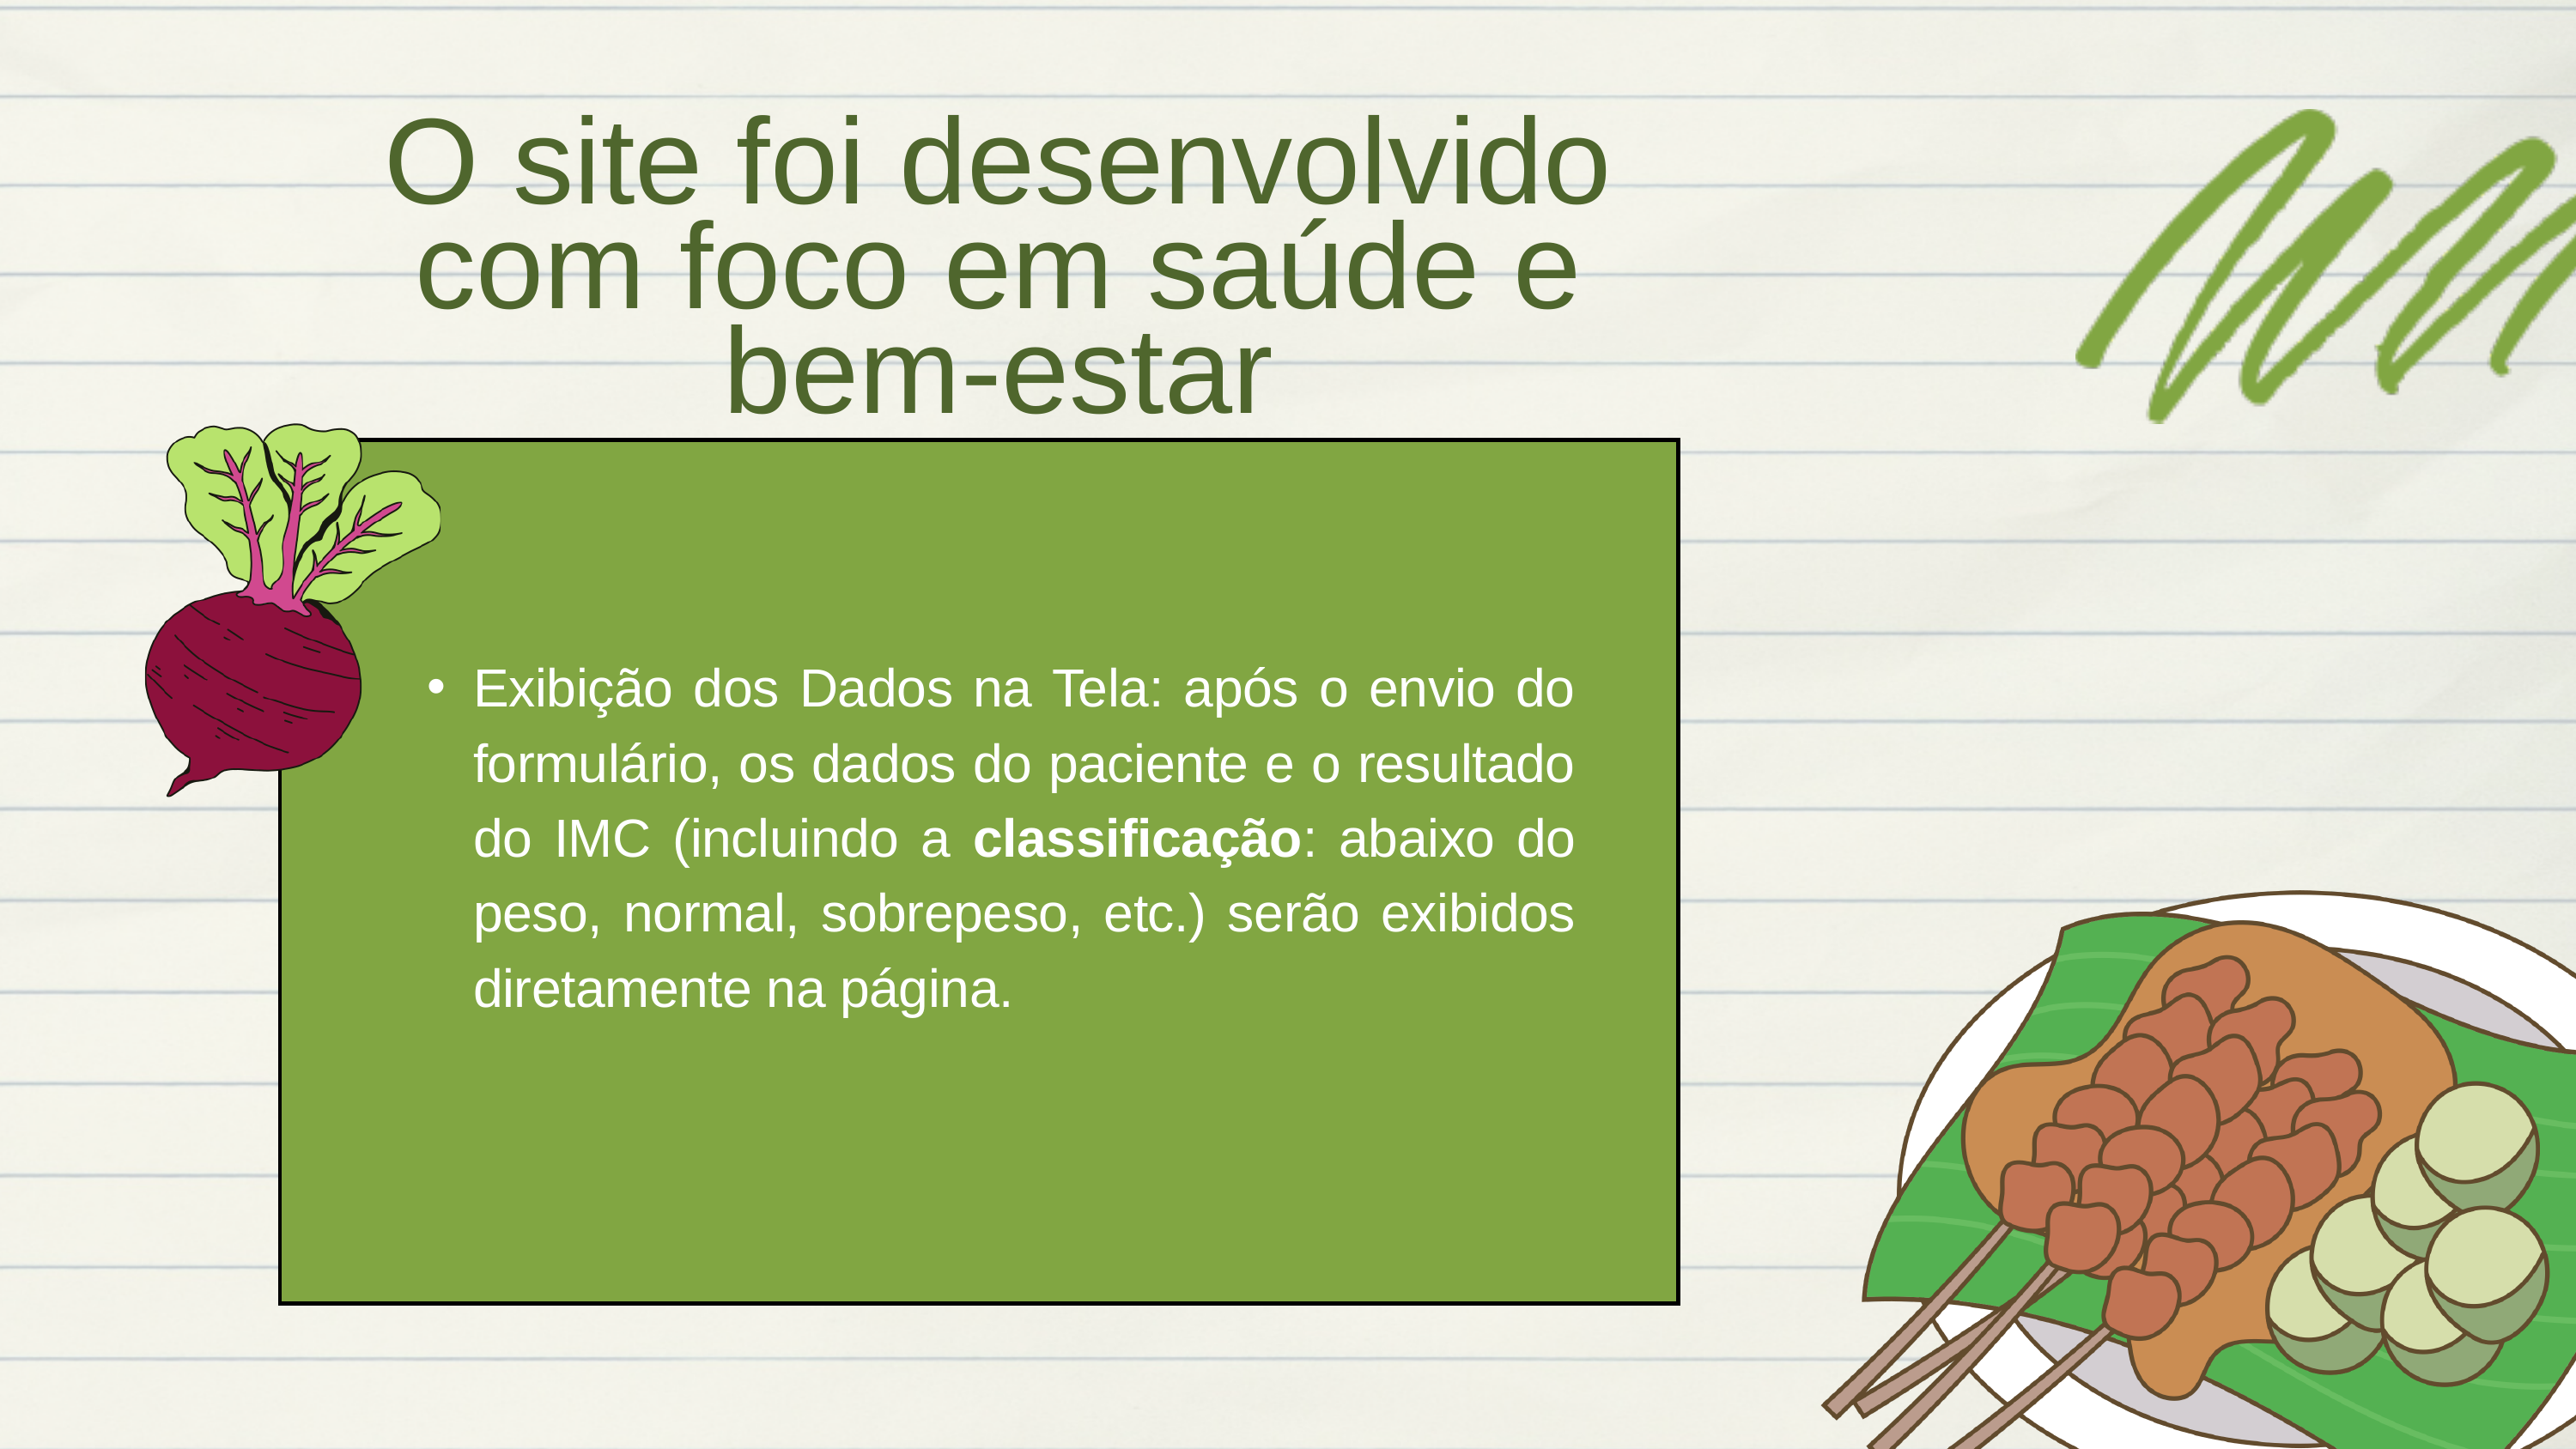

O site foi desenvolvido com foco em saúde e bem-estar

Exibição dos Dados na Tela: após o envio do formulário, os dados do paciente e o resultado do IMC (incluindo a classificação: abaixo do peso, normal, sobrepeso, etc.) serão exibidos diretamente na página.